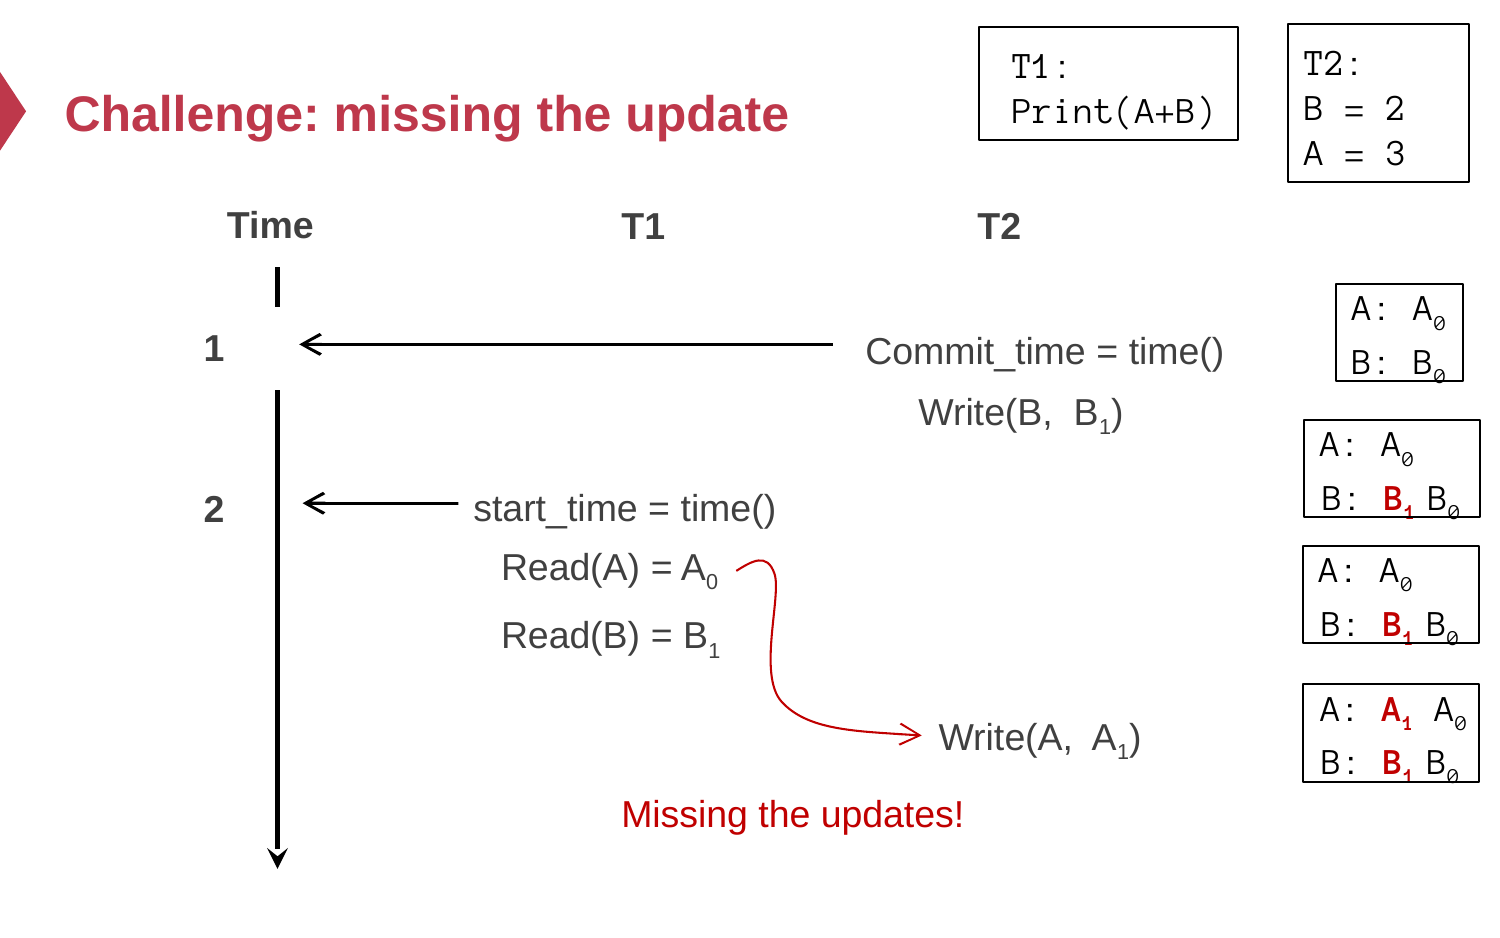

T2:
B = 2
A = 3
T1:
Print(A+B)
# Challenge: missing the update
Time
T1
T2
A: A0

B: B0
1
Commit_time = time()
Write(B,  B1)
A: A0

B: B1 B0
start_time = time()
2
Read(A) = A0
A: A0

B: B1 B0

Read(B) = B1
A: A1 A0

B: B1 B0
Write(A,  A1)
Missing the updates!
41